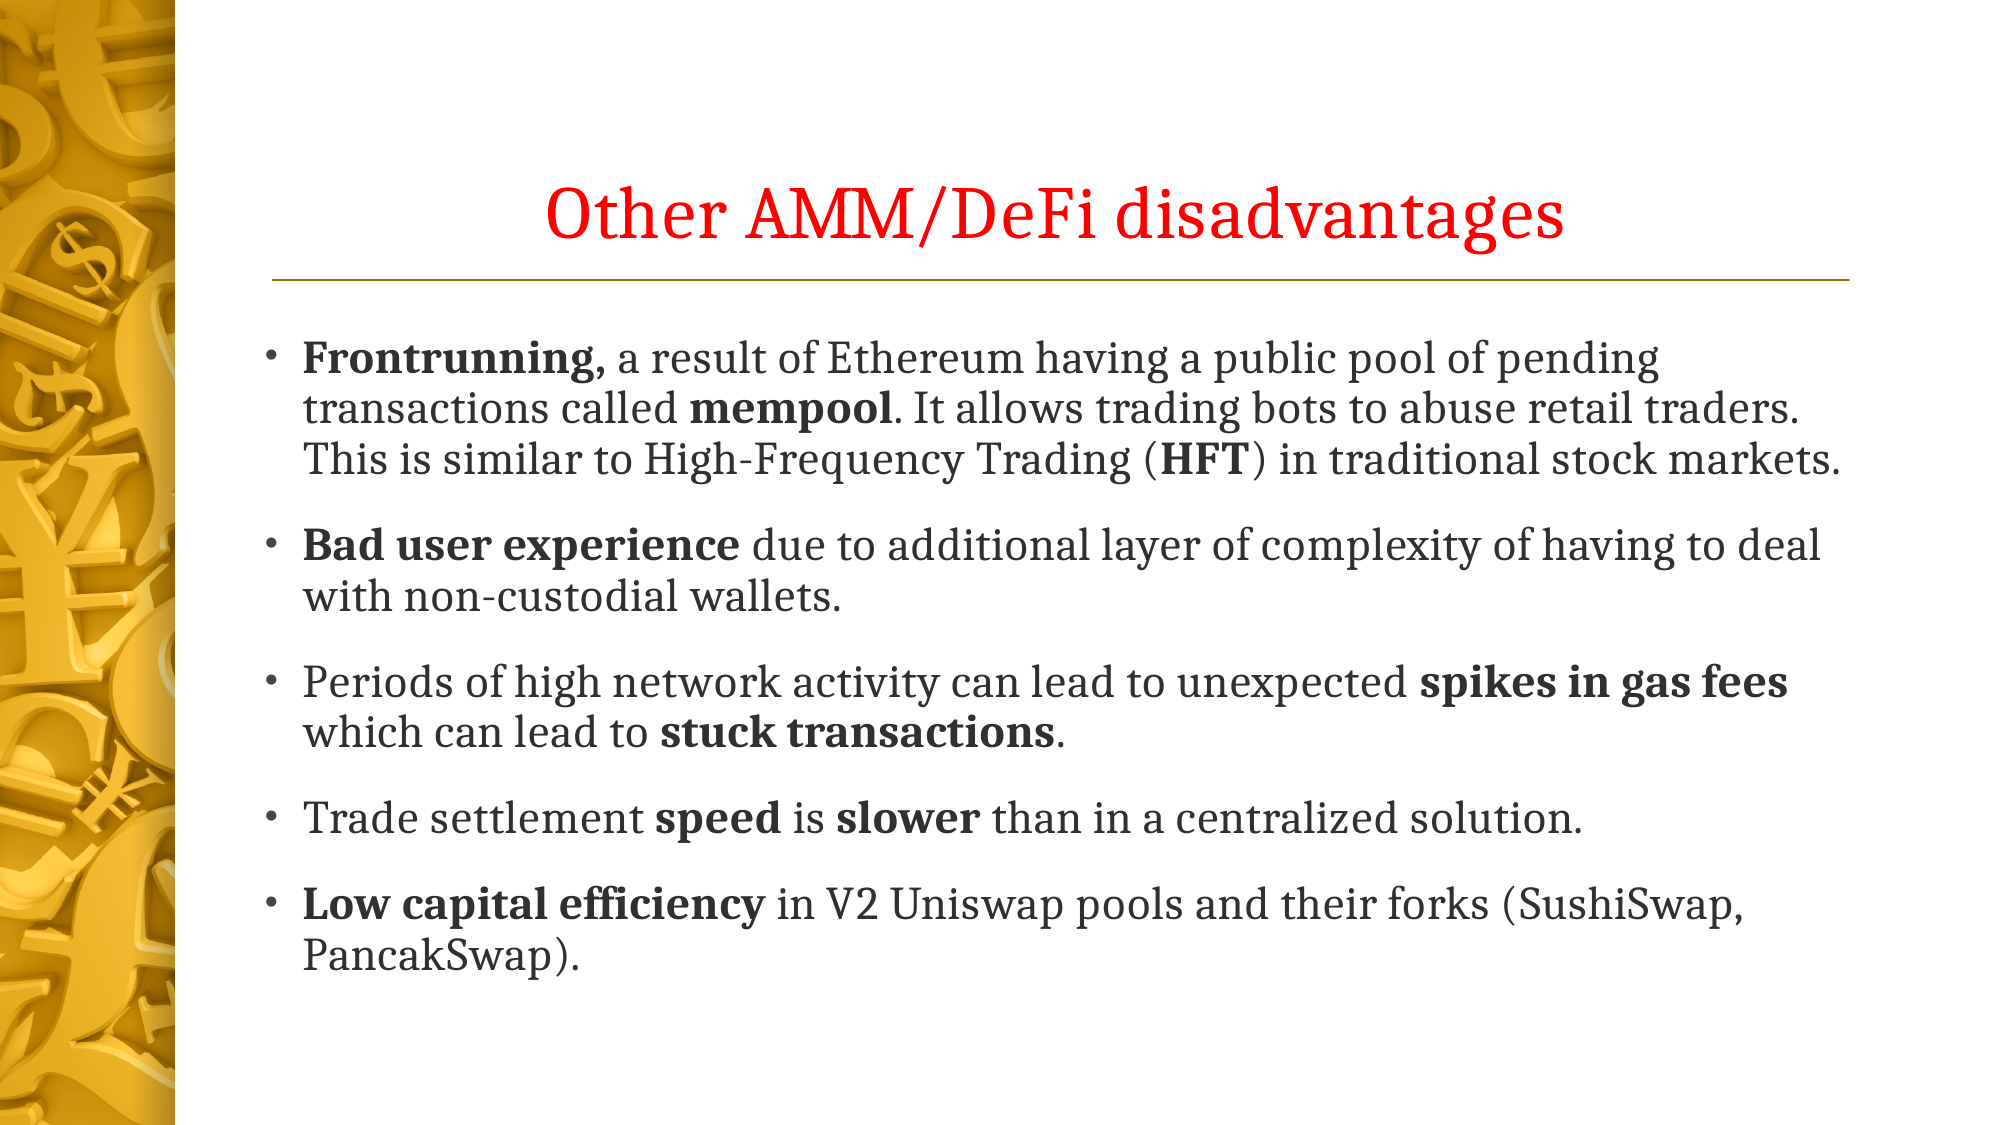

# Other AMM/DeFi disadvantages
Frontrunning, a result of Ethereum having a public pool of pending transactions called mempool. It allows trading bots to abuse retail traders. This is similar to High-Frequency Trading (HFT) in traditional stock markets.
Bad user experience due to additional layer of complexity of having to deal with non-custodial wallets.
Periods of high network activity can lead to unexpected spikes in gas fees which can lead to stuck transactions.
Trade settlement speed is slower than in a centralized solution.
Low capital efficiency in V2 Uniswap pools and their forks (SushiSwap, PancakSwap).